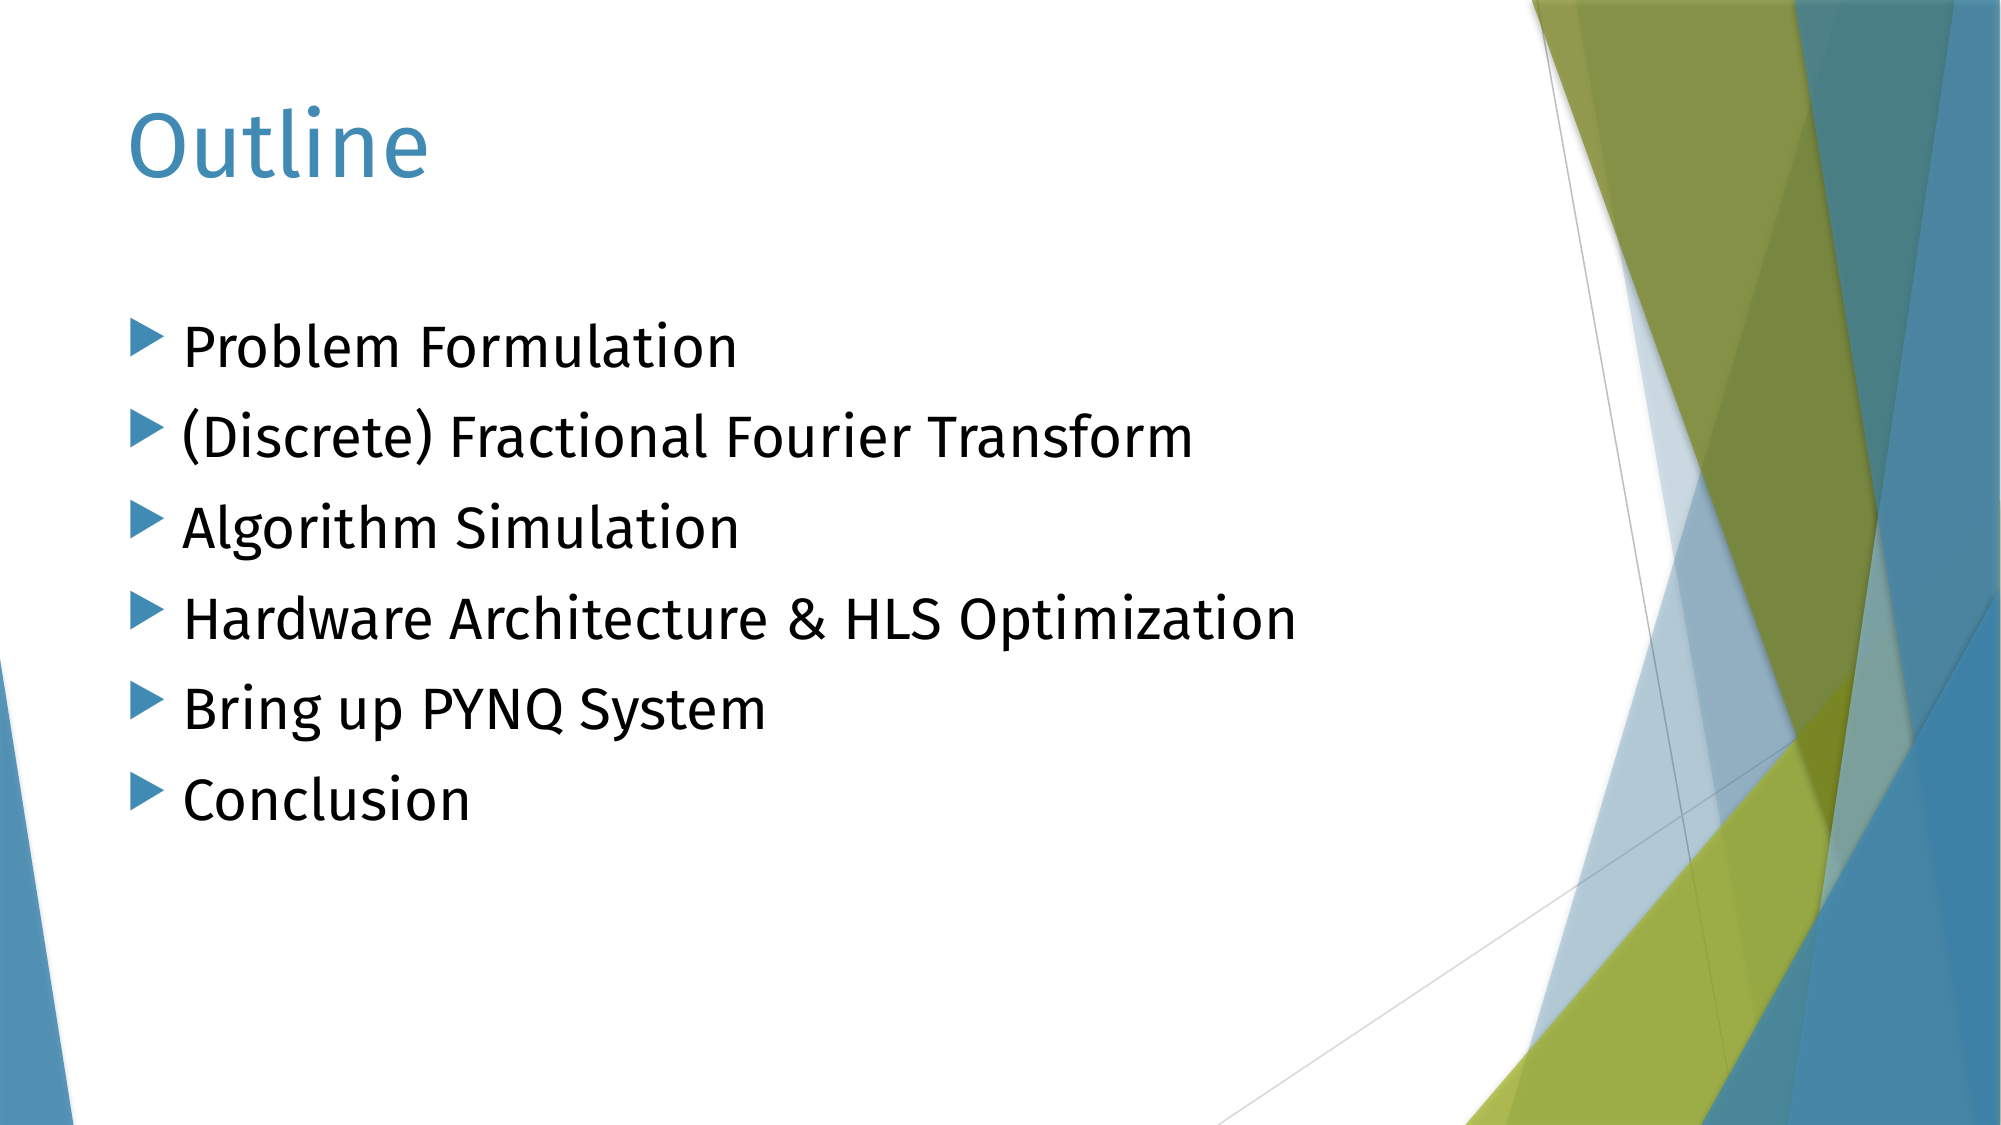

# Outline
Problem Formulation
(Discrete) Fractional Fourier Transform
Algorithm Simulation
Hardware Architecture & HLS Optimization
Bring up PYNQ System
Conclusion